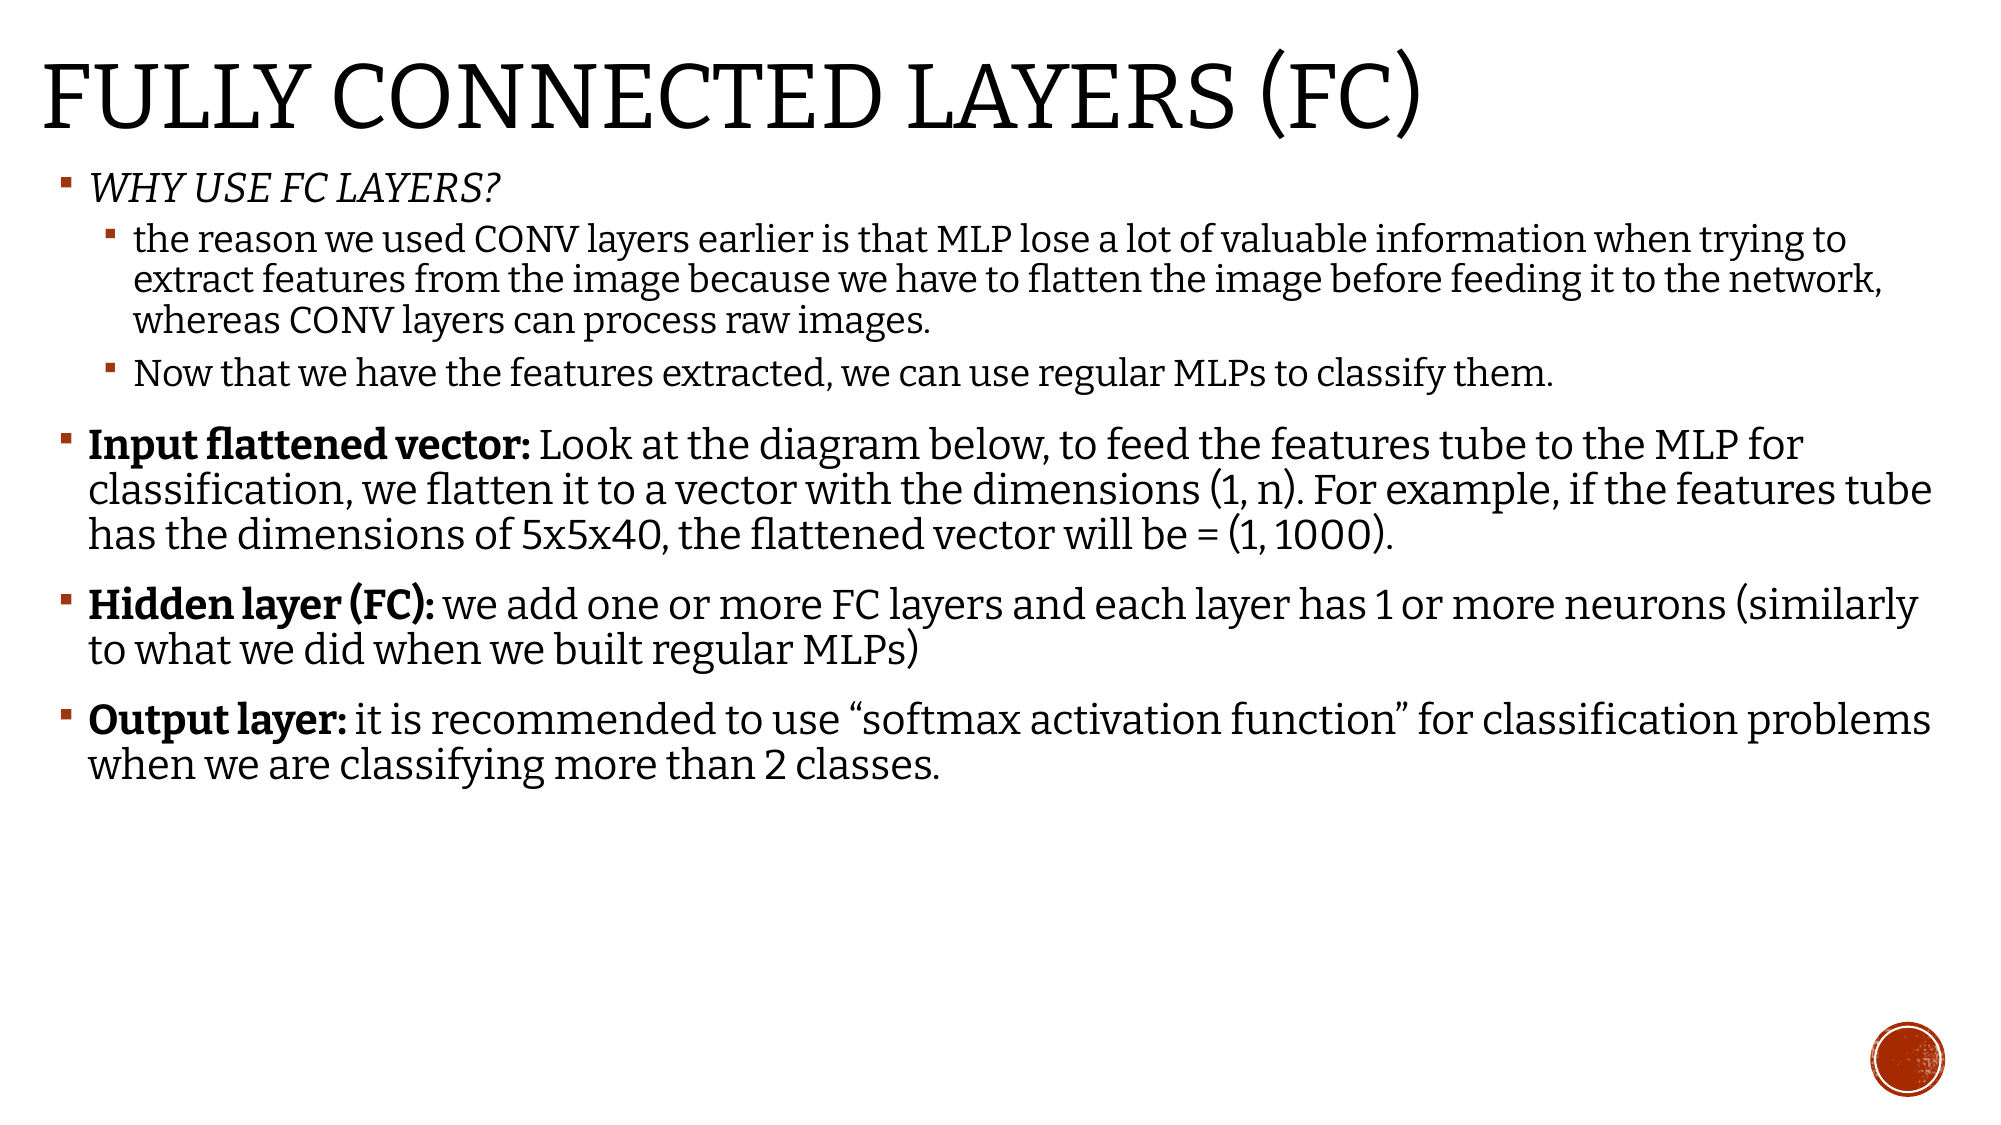

# Fully connected layers (FC)
WHY USE FC LAYERS?
the reason we used CONV layers earlier is that MLP lose a lot of valuable information when trying to extract features from the image because we have to flatten the image before feeding it to the network, whereas CONV layers can process raw images.
Now that we have the features extracted, we can use regular MLPs to classify them.
Input flattened vector: Look at the diagram below, to feed the features tube to the MLP for classification, we flatten it to a vector with the dimensions (1, n). For example, if the features tube has the dimensions of 5x5x40, the flattened vector will be = (1, 1000).
Hidden layer (FC): we add one or more FC layers and each layer has 1 or more neurons (similarly to what we did when we built regular MLPs)
Output layer: it is recommended to use “softmax activation function” for classification problems when we are classifying more than 2 classes.